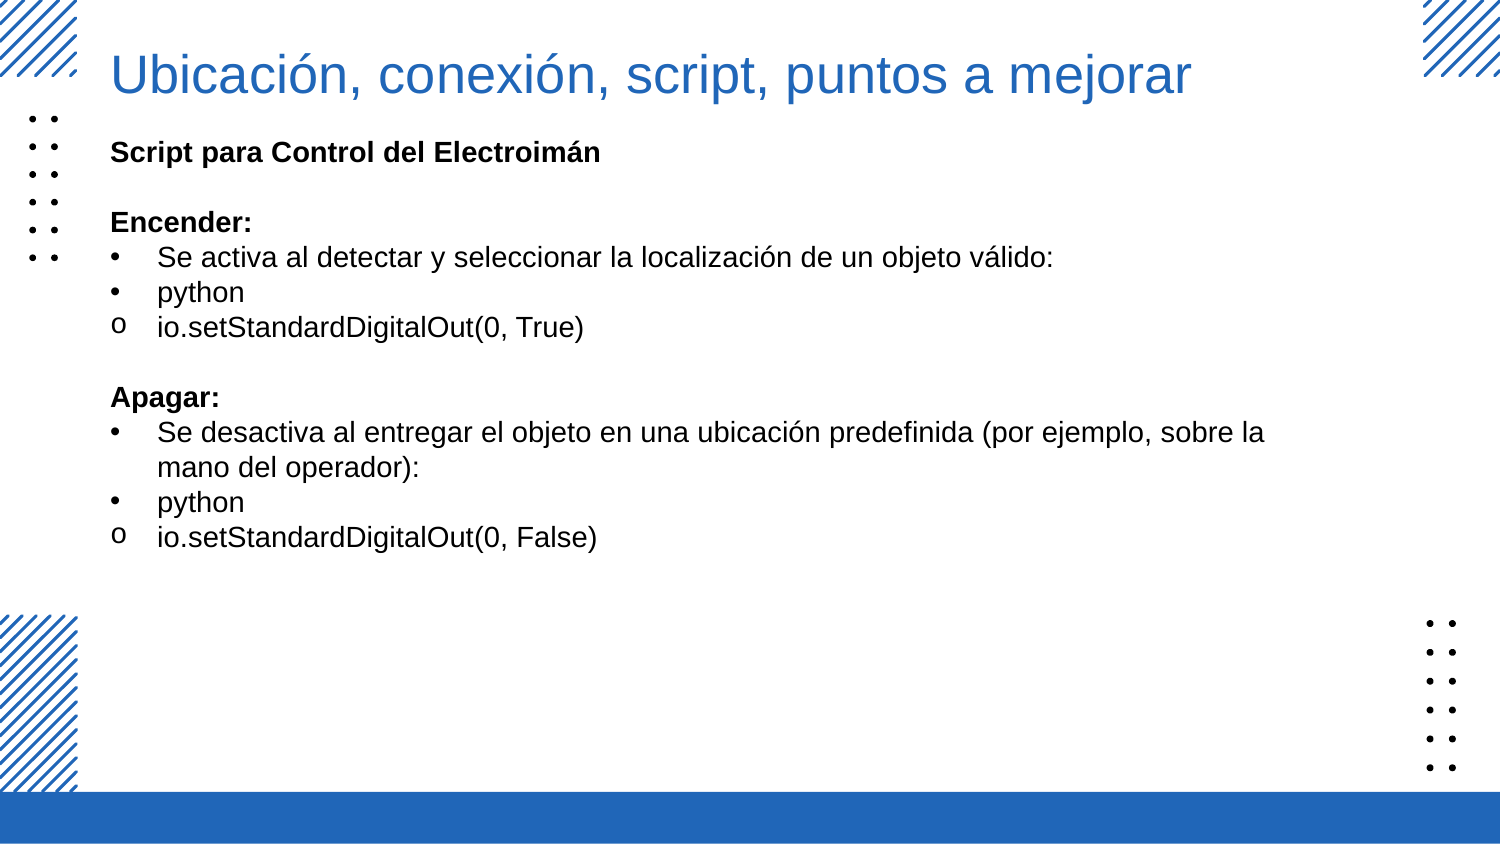

# Ubicación, conexión, script, puntos a mejorar
Script para Control del Electroimán

Encender:
Se activa al detectar y seleccionar la localización de un objeto válido:
python
io.setStandardDigitalOut(0, True)

Apagar:
Se desactiva al entregar el objeto en una ubicación predefinida (por ejemplo, sobre la mano del operador):
python
io.setStandardDigitalOut(0, False)